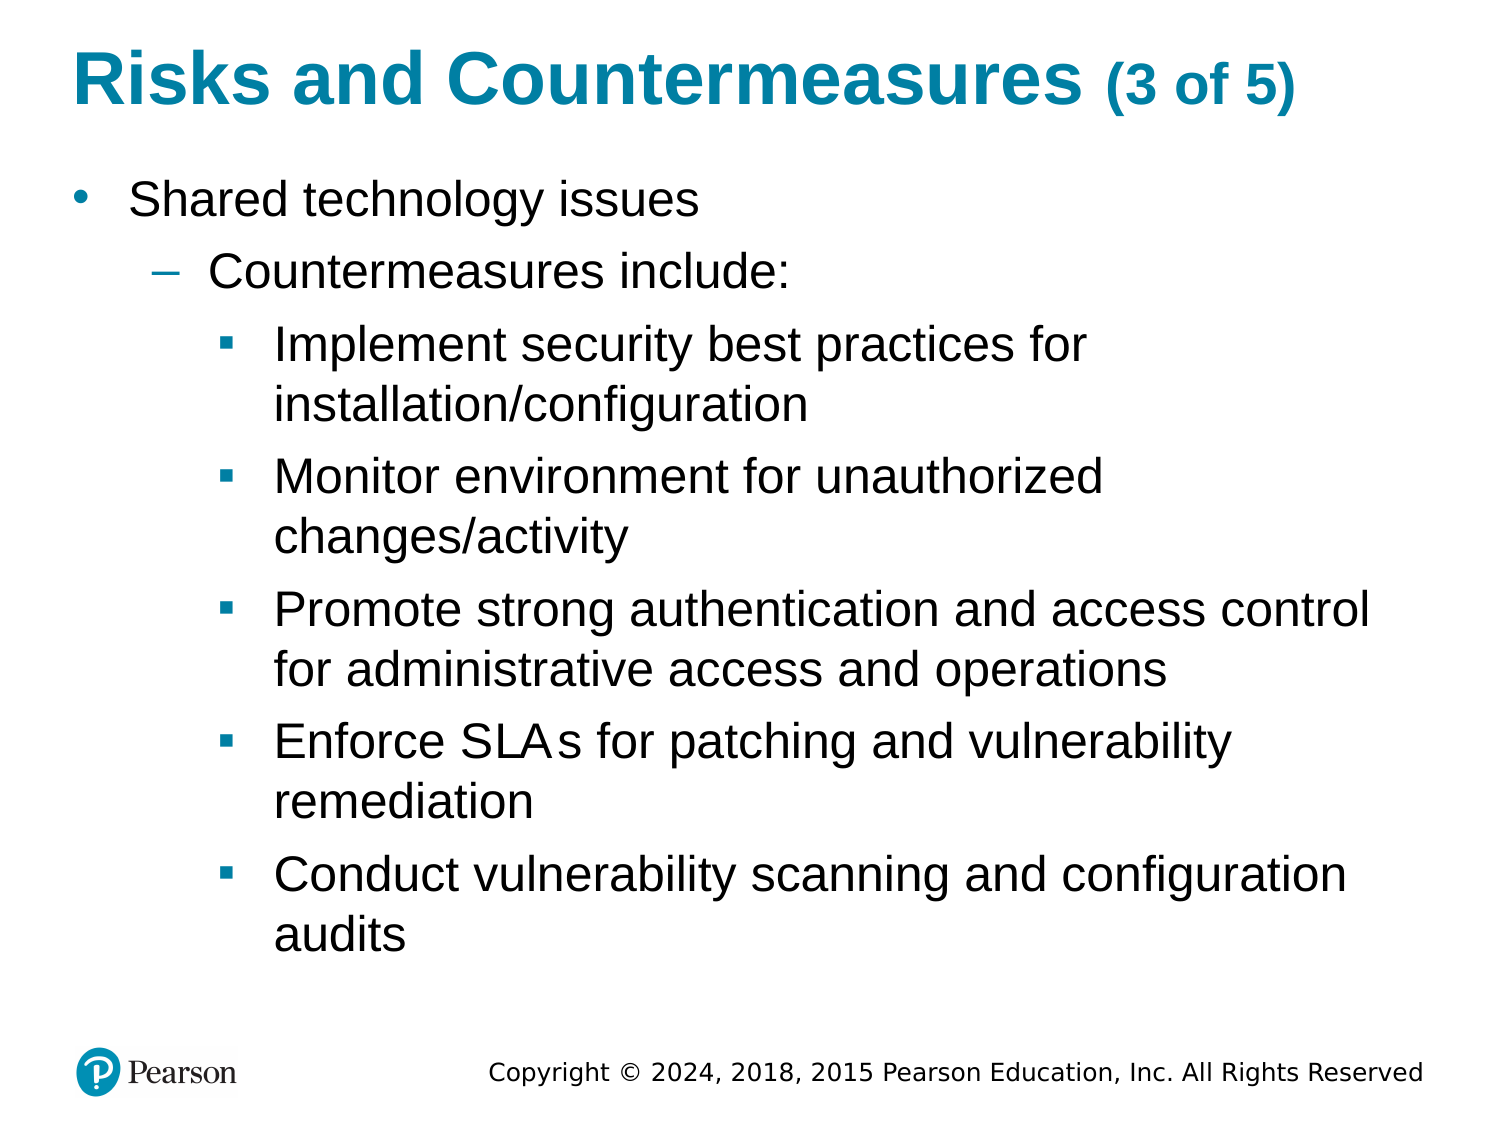

# Risks and Countermeasures (3 of 5)
Shared technology issues
Countermeasures include:
Implement security best practices for installation/configuration
Monitor environment for unauthorized changes/activity
Promote strong authentication and access control for administrative access and operations
Enforce S L A s for patching and vulnerability remediation
Conduct vulnerability scanning and configuration audits